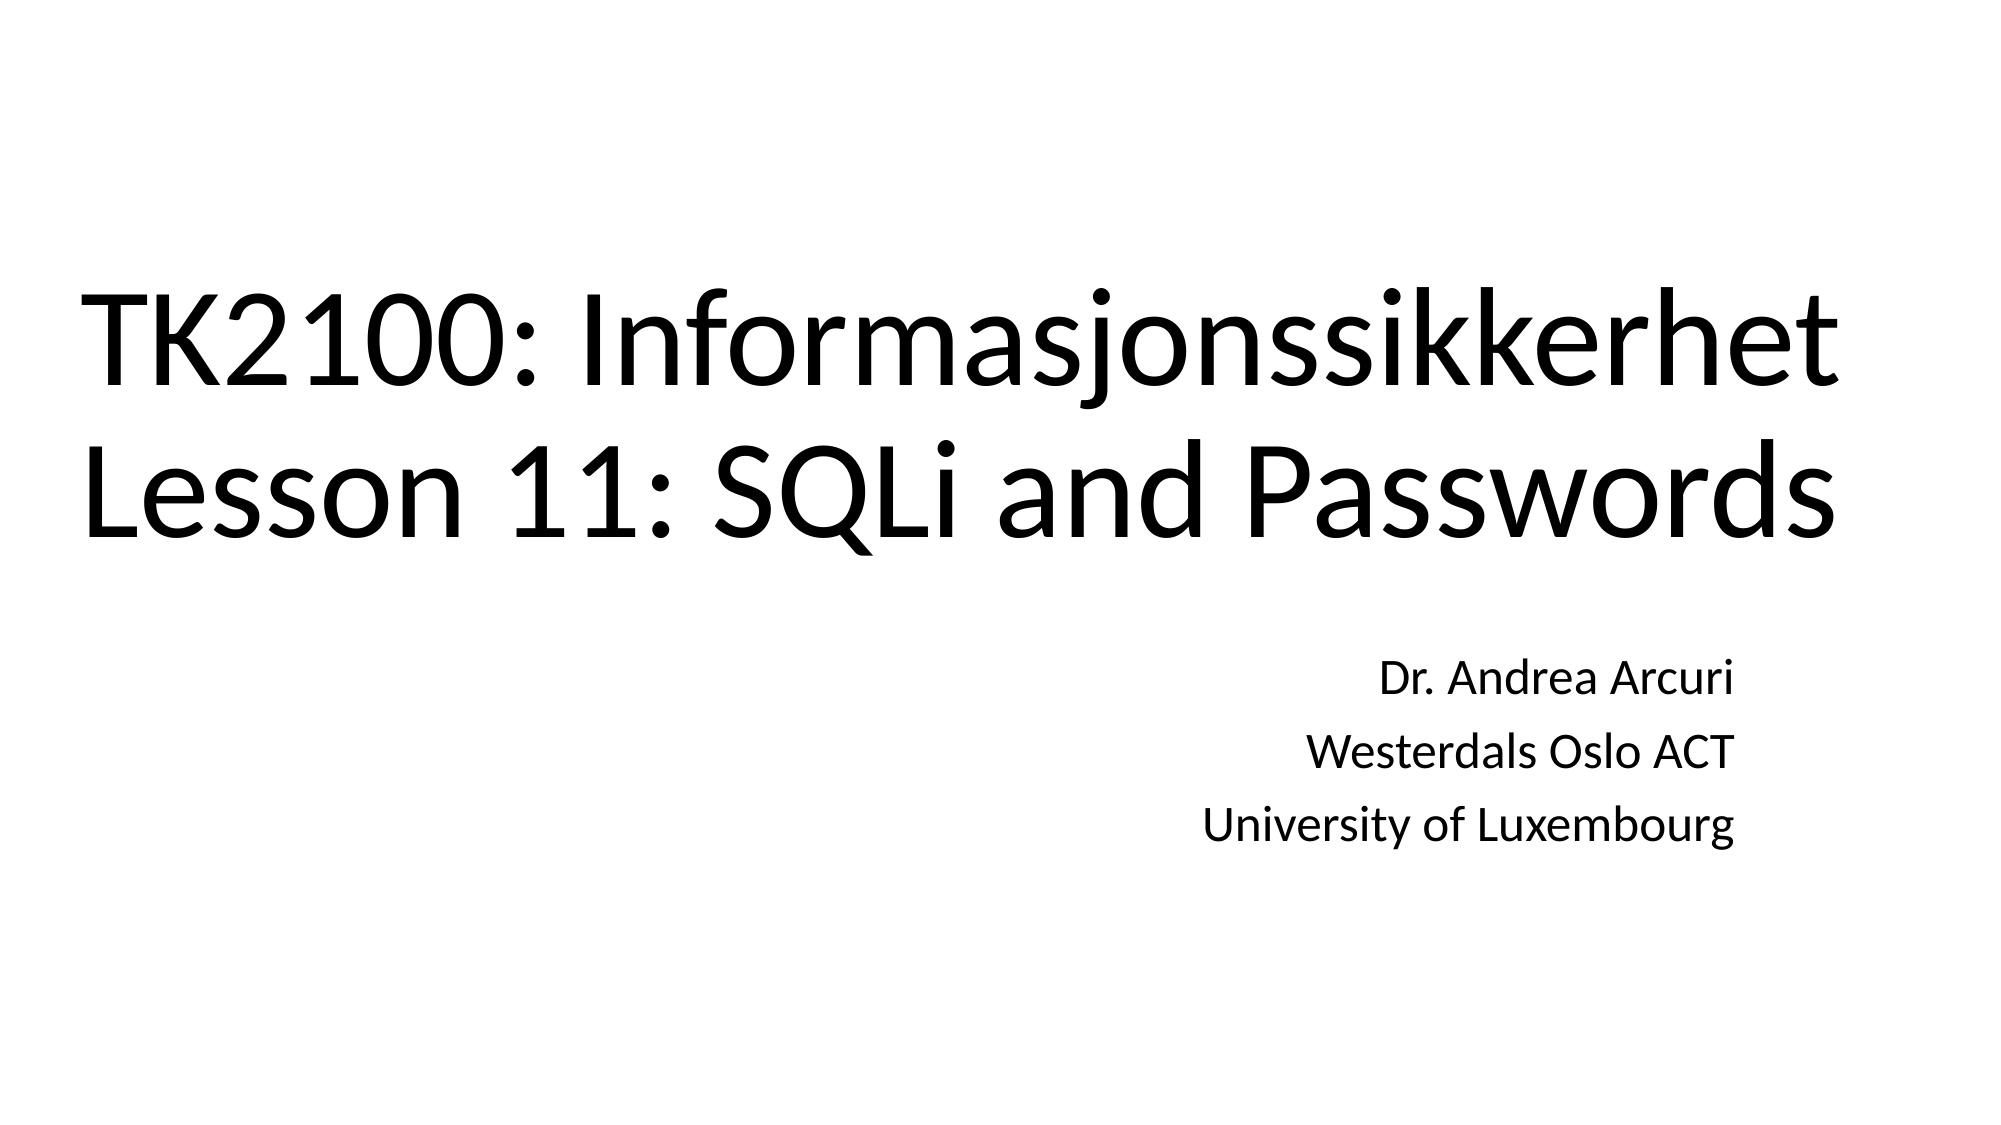

# TK2100: Informasjonssikkerhet Lesson 11: SQLi and Passwords
Dr. Andrea Arcuri
Westerdals Oslo ACT
University of Luxembourg